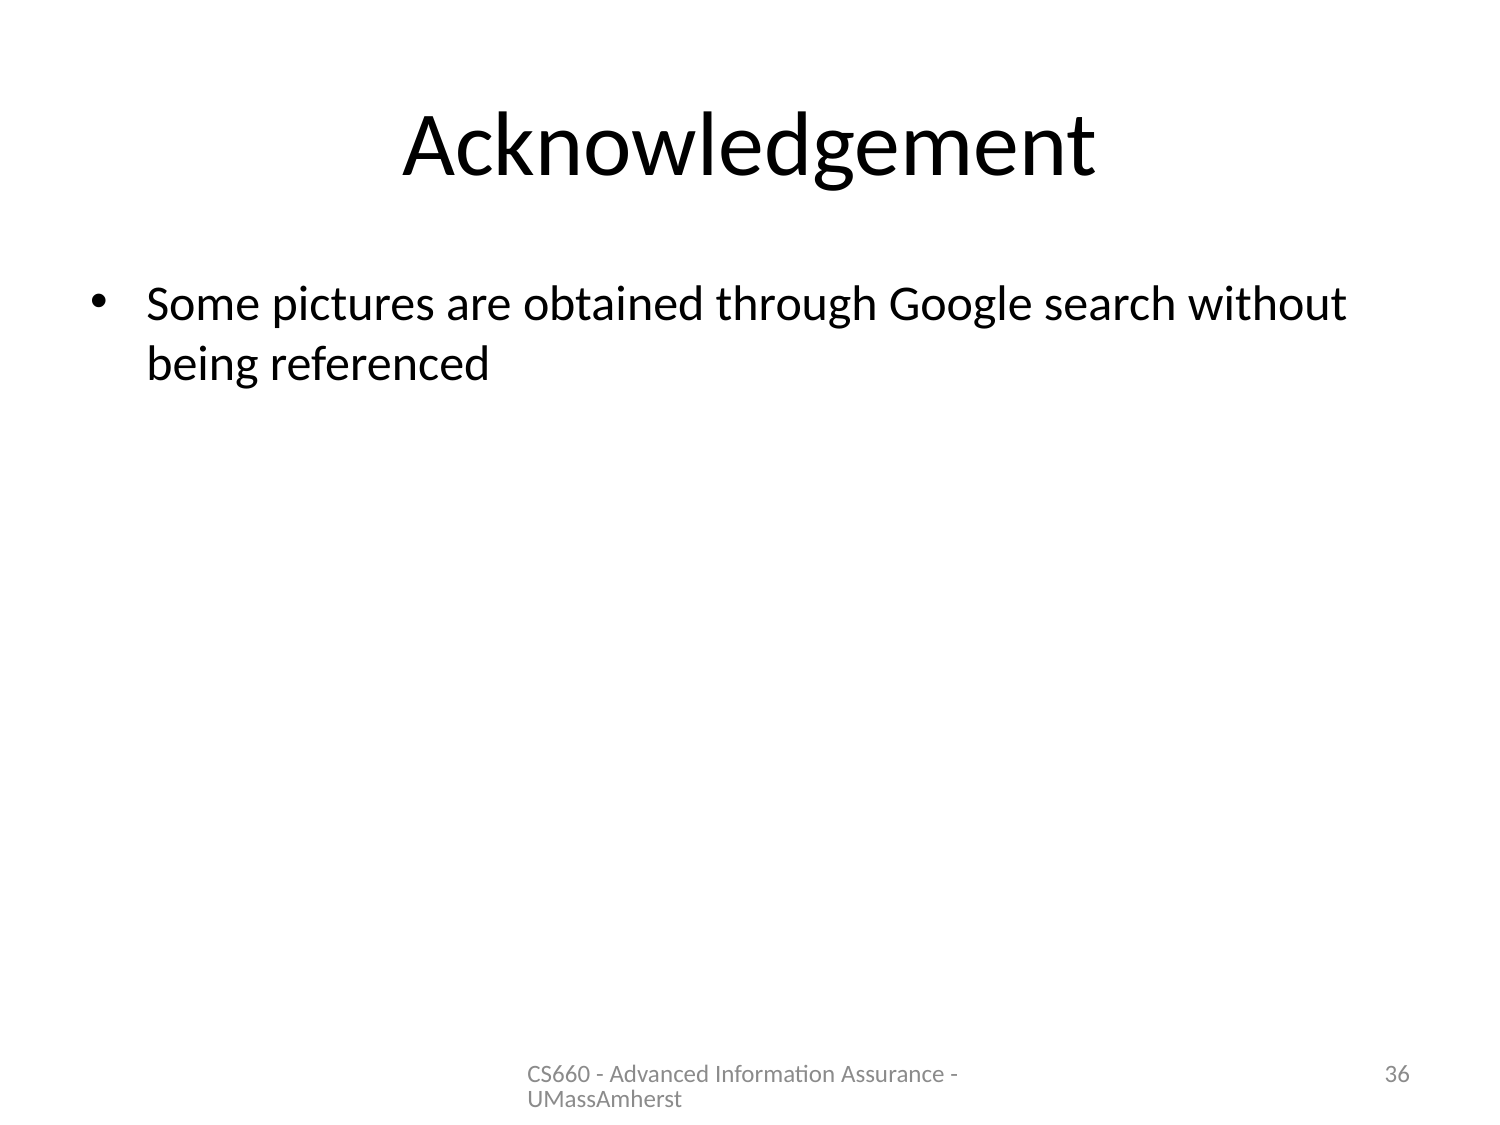

# Acknowledgement
Some pictures are obtained through Google search without being referenced
CS660 - Advanced Information Assurance - UMassAmherst
36